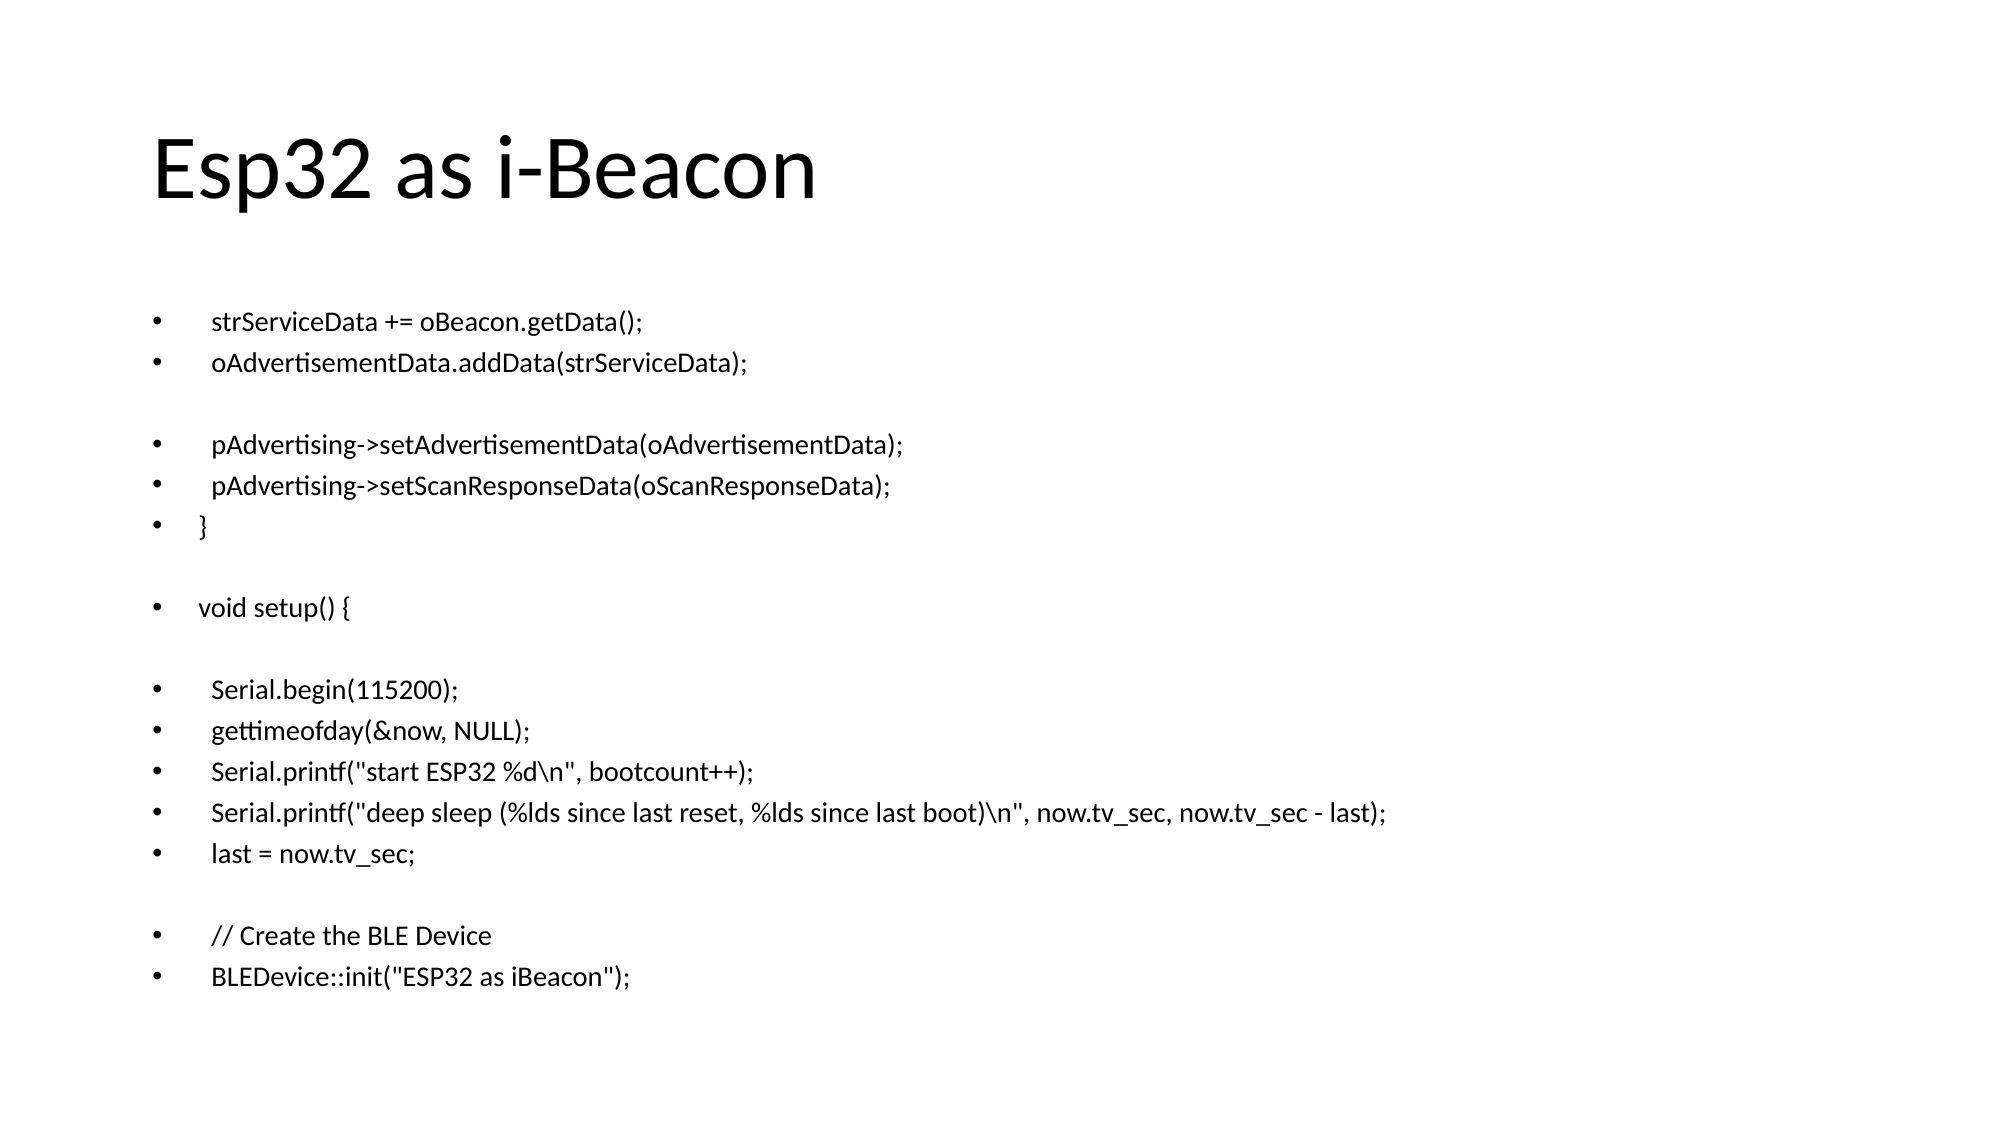

# Esp32 as i-Beacon
  strServiceData += oBeacon.getData();
  oAdvertisementData.addData(strServiceData);

  pAdvertising->setAdvertisementData(oAdvertisementData);
  pAdvertising->setScanResponseData(oScanResponseData);
}

void setup() {

  Serial.begin(115200);
  gettimeofday(&now, NULL);
  Serial.printf("start ESP32 %d\n", bootcount++);
  Serial.printf("deep sleep (%lds since last reset, %lds since last boot)\n", now.tv_sec, now.tv_sec - last);
  last = now.tv_sec;

  // Create the BLE Device
  BLEDevice::init("ESP32 as iBeacon");